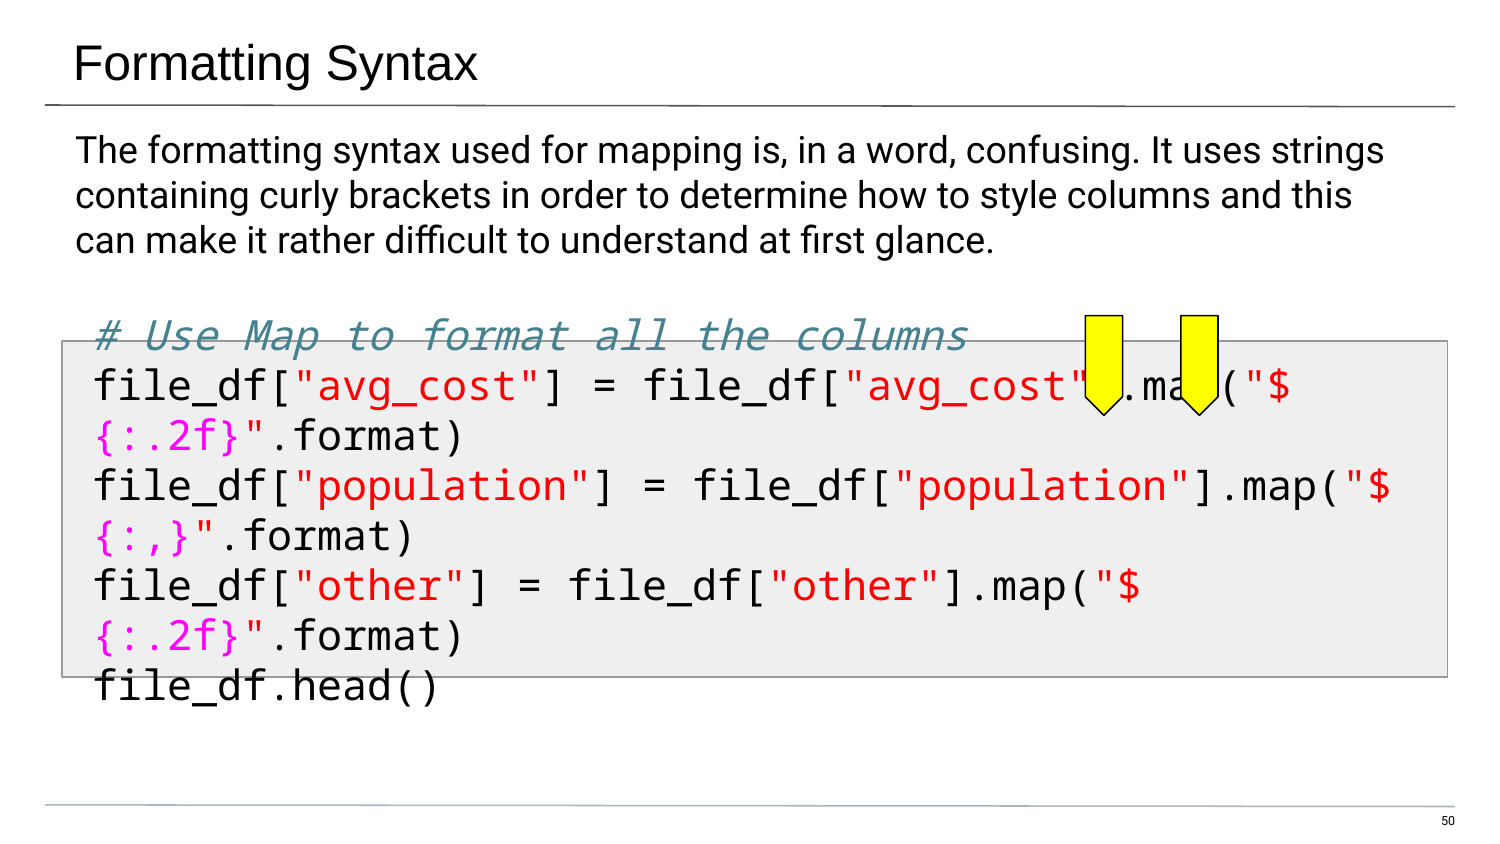

# Formatting Syntax
The formatting syntax used for mapping is, in a word, confusing. It uses strings containing curly brackets in order to determine how to style columns and this can make it rather difficult to understand at first glance.
# Use Map to format all the columns
file_df["avg_cost"] = file_df["avg_cost"].map("${:.2f}".format)
file_df["population"] = file_df["population"].map("${:,}".format)
file_df["other"] = file_df["other"].map("${:.2f}".format)
file_df.head()